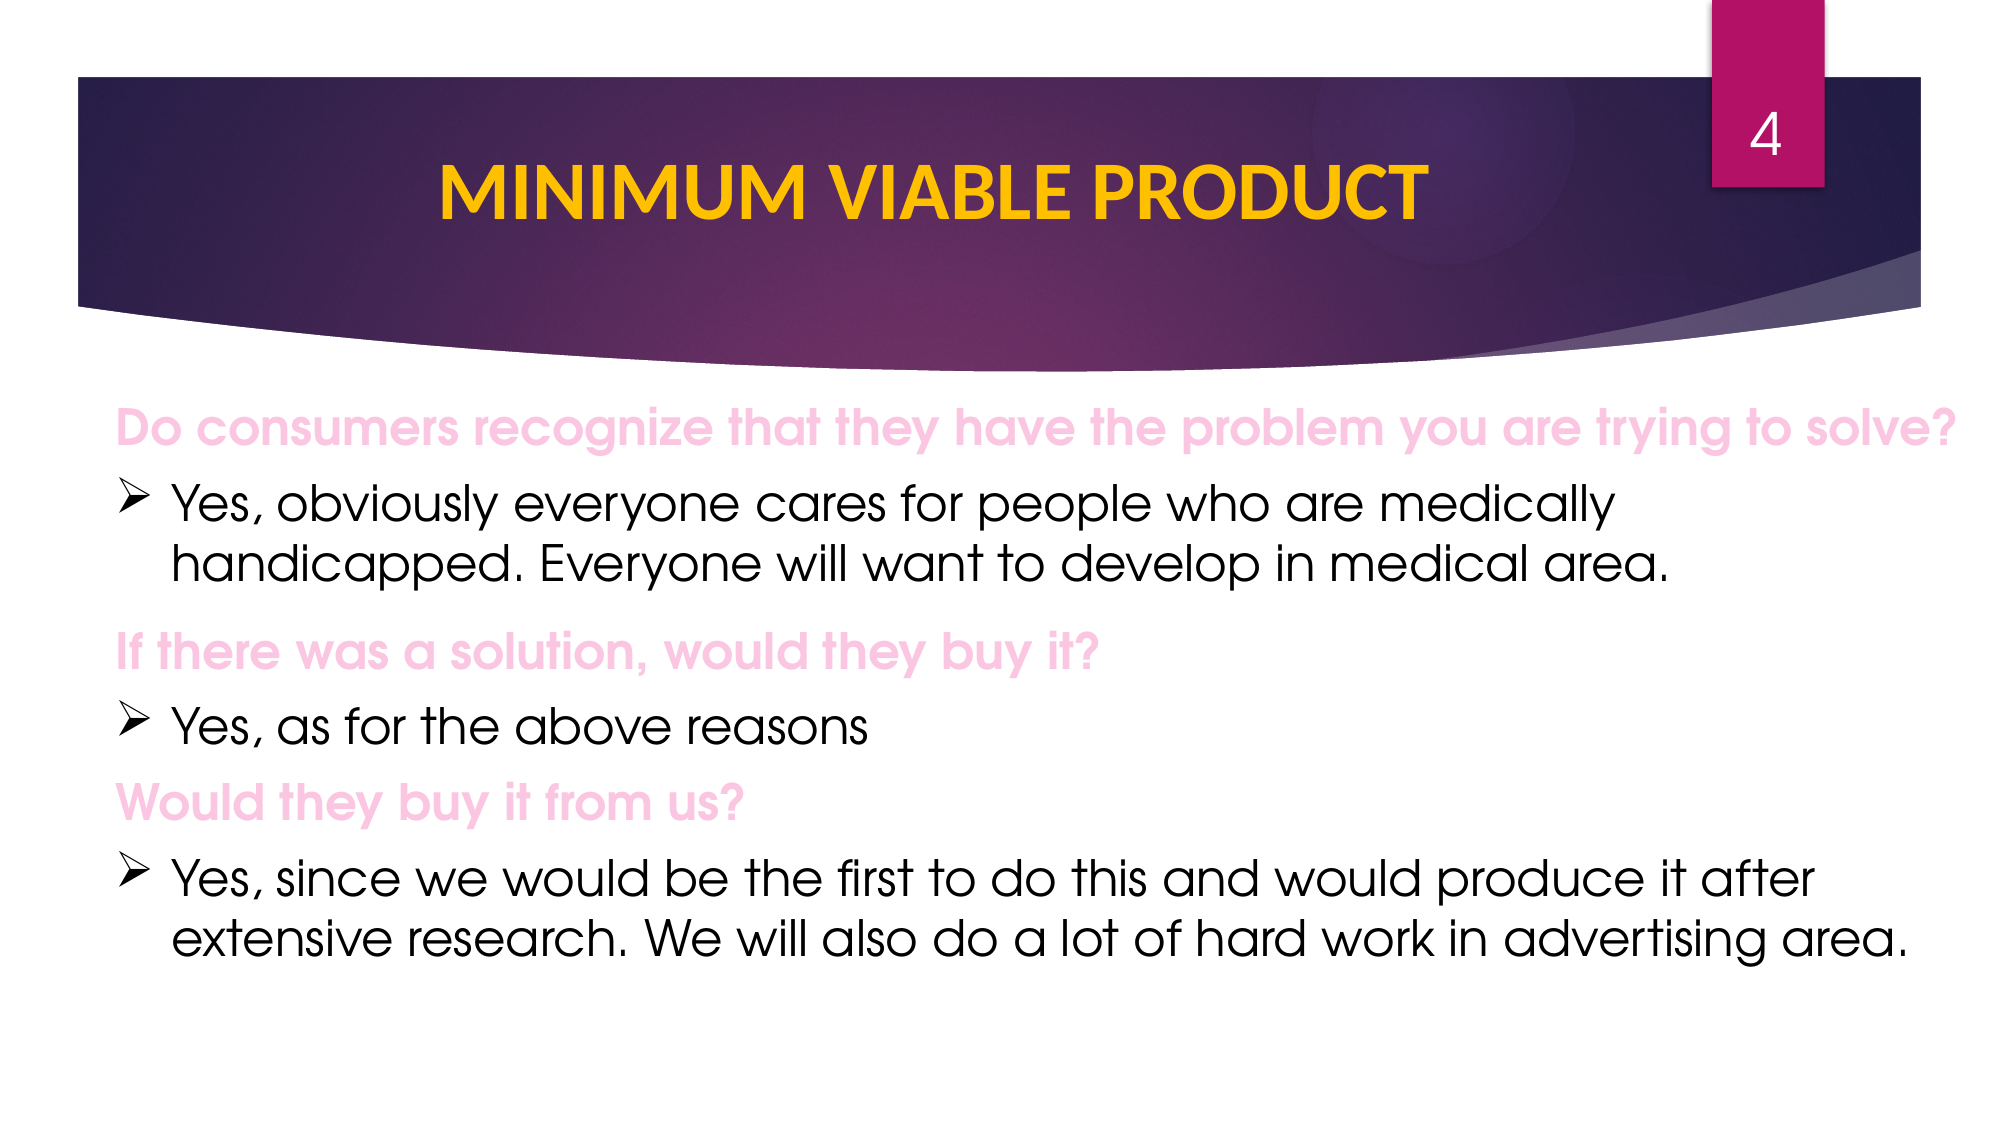

4
MINIMUM VIABLE PRODUCT
Do consumers recognize that they have the problem you are trying to solve?
Yes, obviously everyone cares for people who are medically handicapped. Everyone will want to develop in medical area.
If there was a solution, would they buy it?
Yes, as for the above reasons
Would they buy it from us?
Yes, since we would be the first to do this and would produce it after extensive research. We will also do a lot of hard work in advertising area.